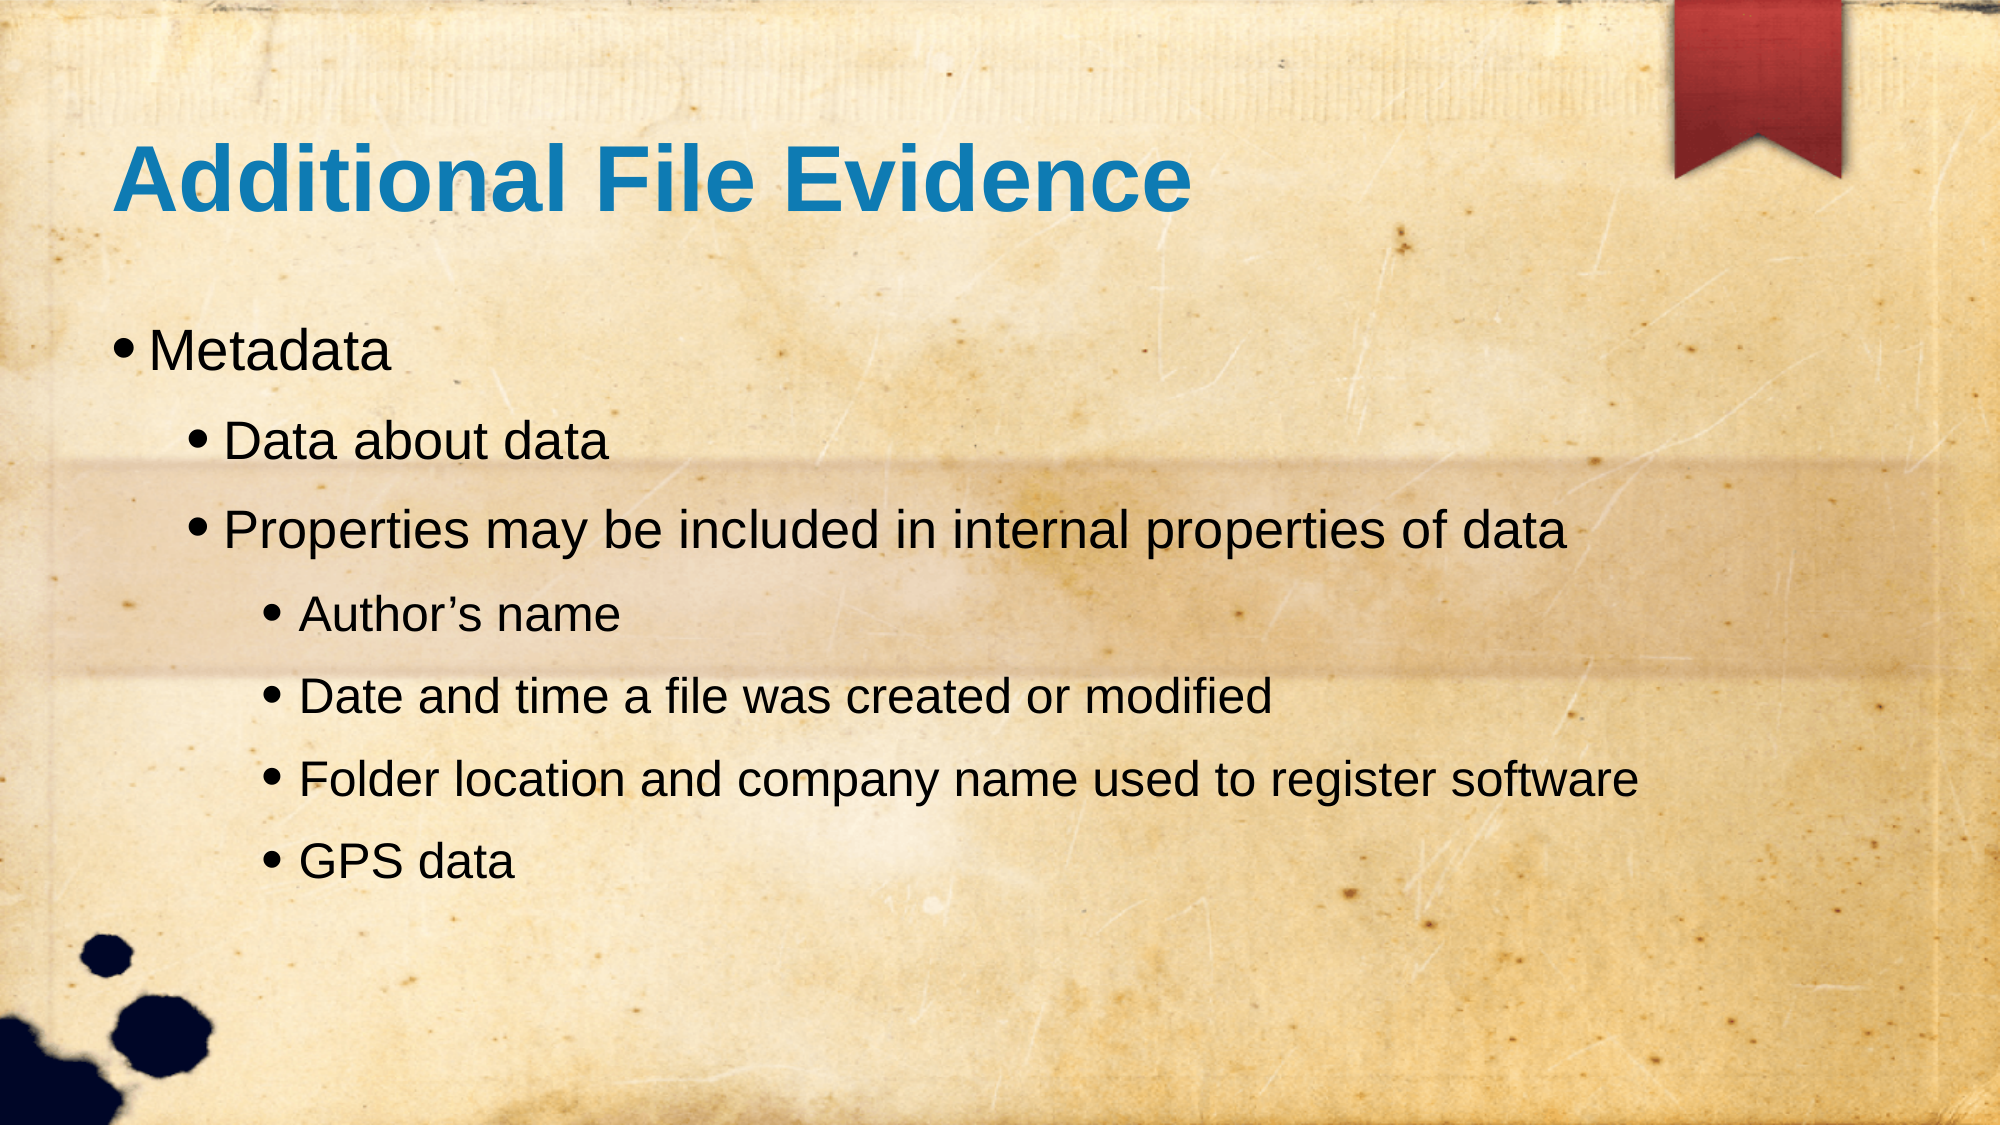

Additional File Evidence
Metadata
Data about data
Properties may be included in internal properties of data
Author’s name
Date and time a file was created or modified
Folder location and company name used to register software
GPS data